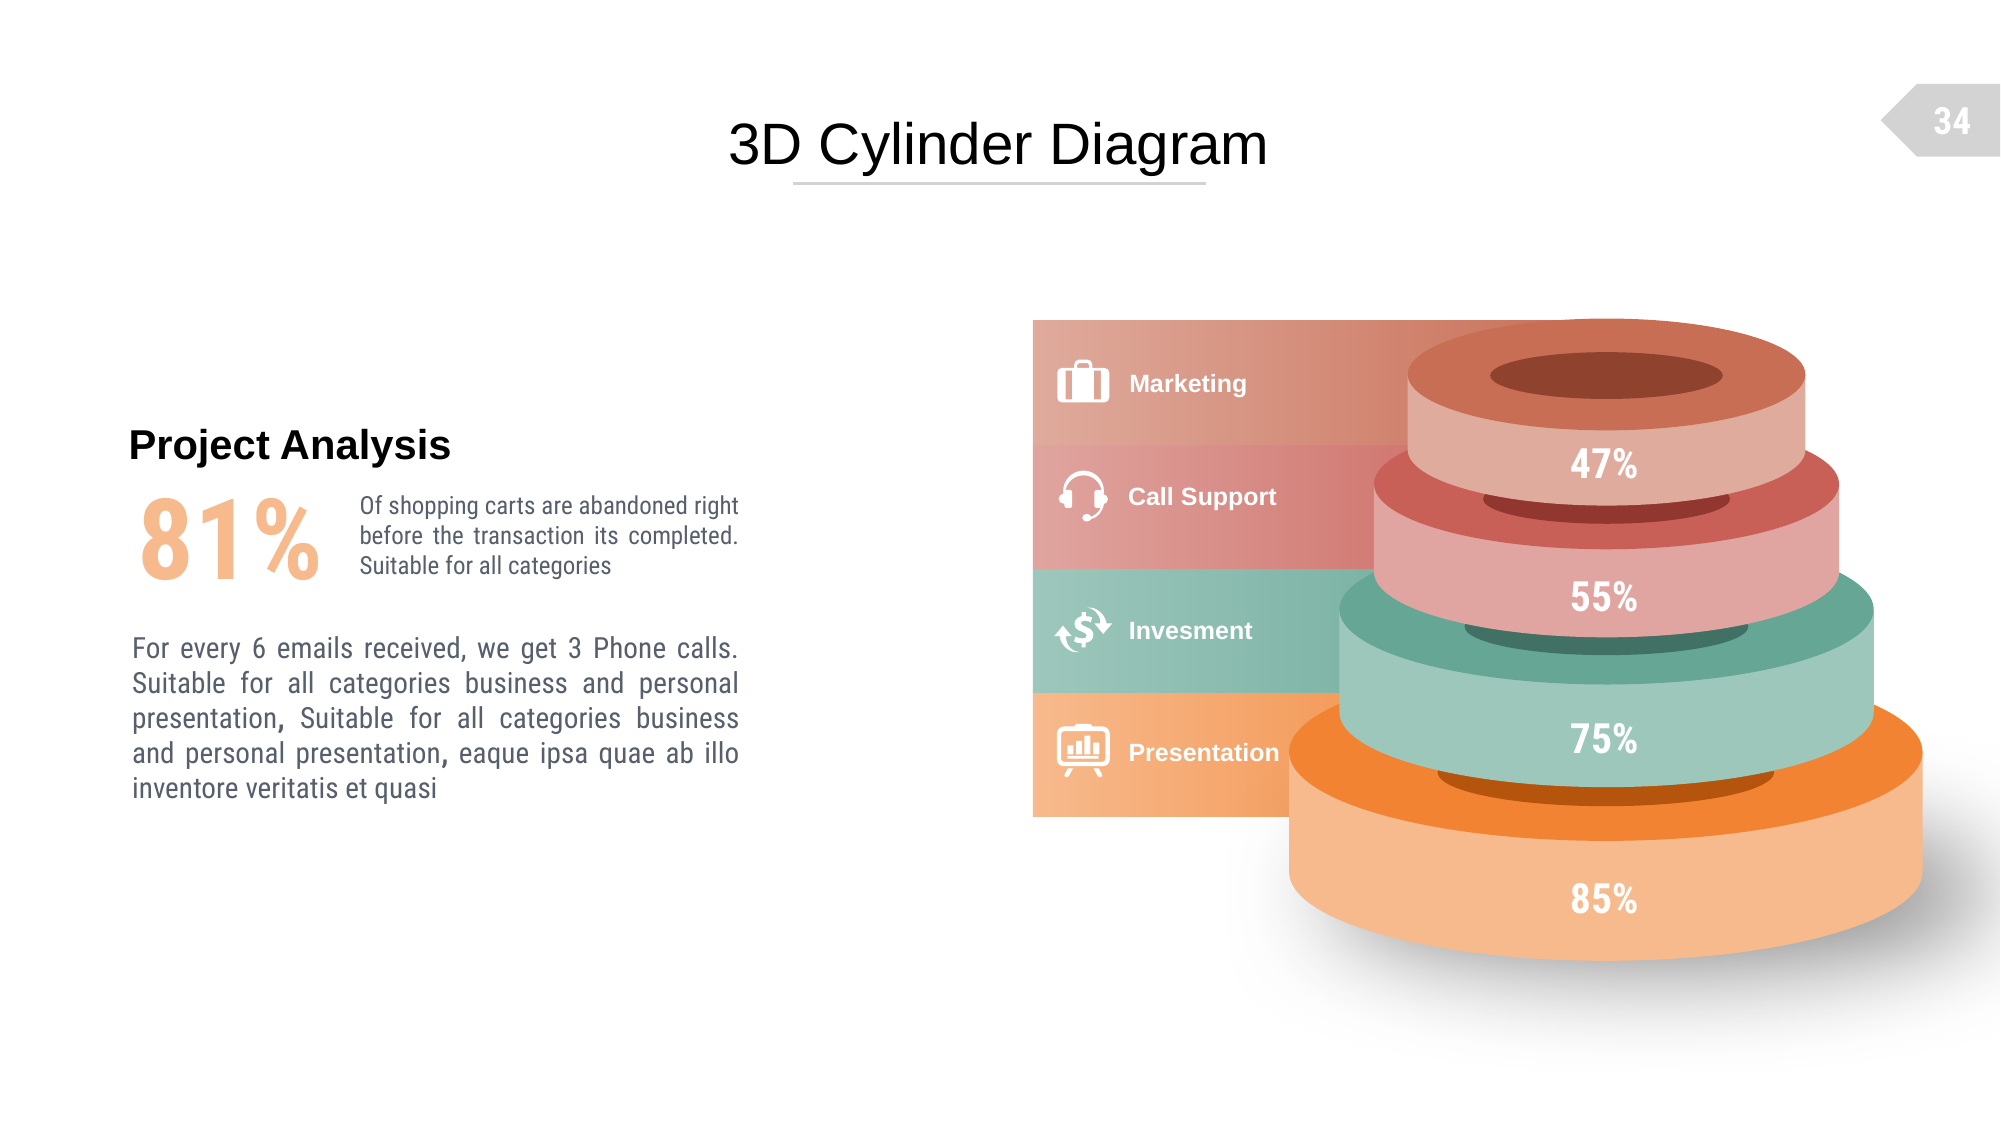

34
3D Cylinder Diagram

Marketing
Project Analysis

47%

81%

Call Support
Of shopping carts are abandoned right before the transaction its completed. Suitable for all categories

55%

Invesment
For every 6 emails received, we get 3 Phone calls. Suitable for all categories business and personal presentation, Suitable for all categories business and personal presentation, eaque ipsa quae ab illo inventore veritatis et quasi

75%

Presentation

85%